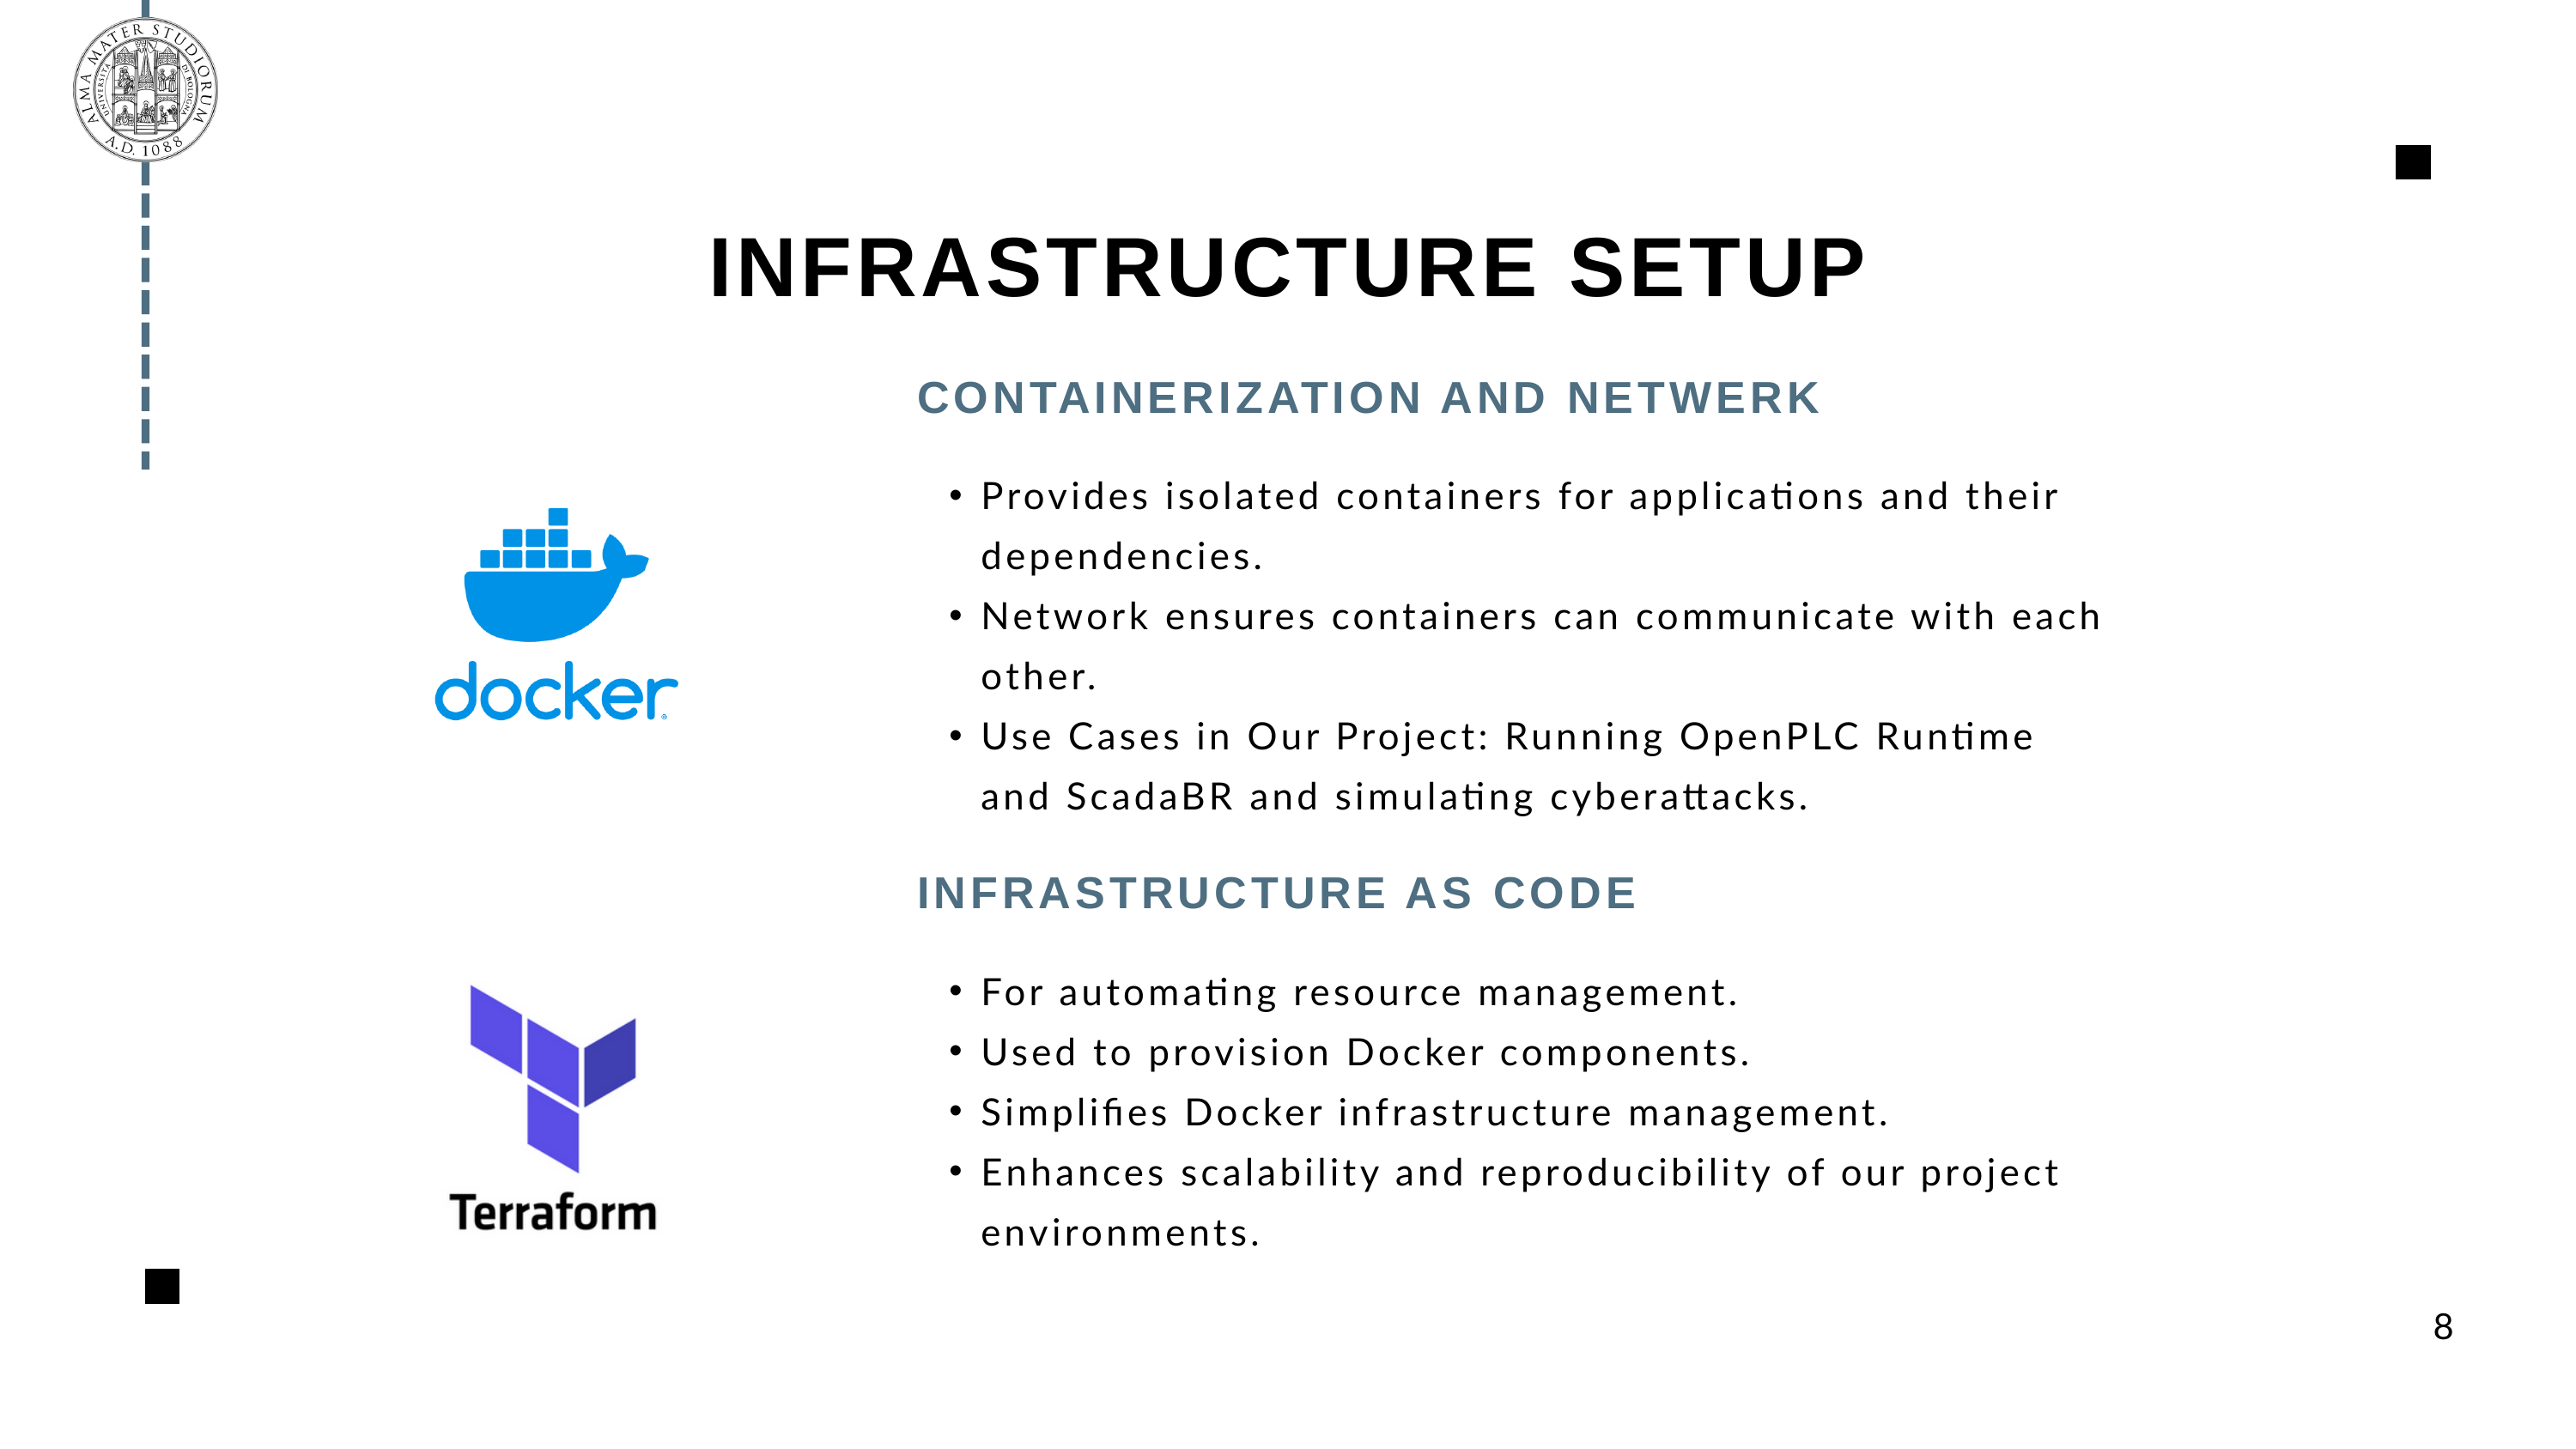

INFRASTRUCTURE SETUP
CONTAINERIZATION AND NETWERK
Provides isolated containers for applications and their dependencies.
Network ensures containers can communicate with each other.
Use Cases in Our Project: Running OpenPLC Runtime and ScadaBR and simulating cyberattacks.

INFRASTRUCTURE AS CODE
For automating resource management.
Used to provision Docker components.
Simplifies Docker infrastructure management.
Enhances scalability and reproducibility of our project environments.

8